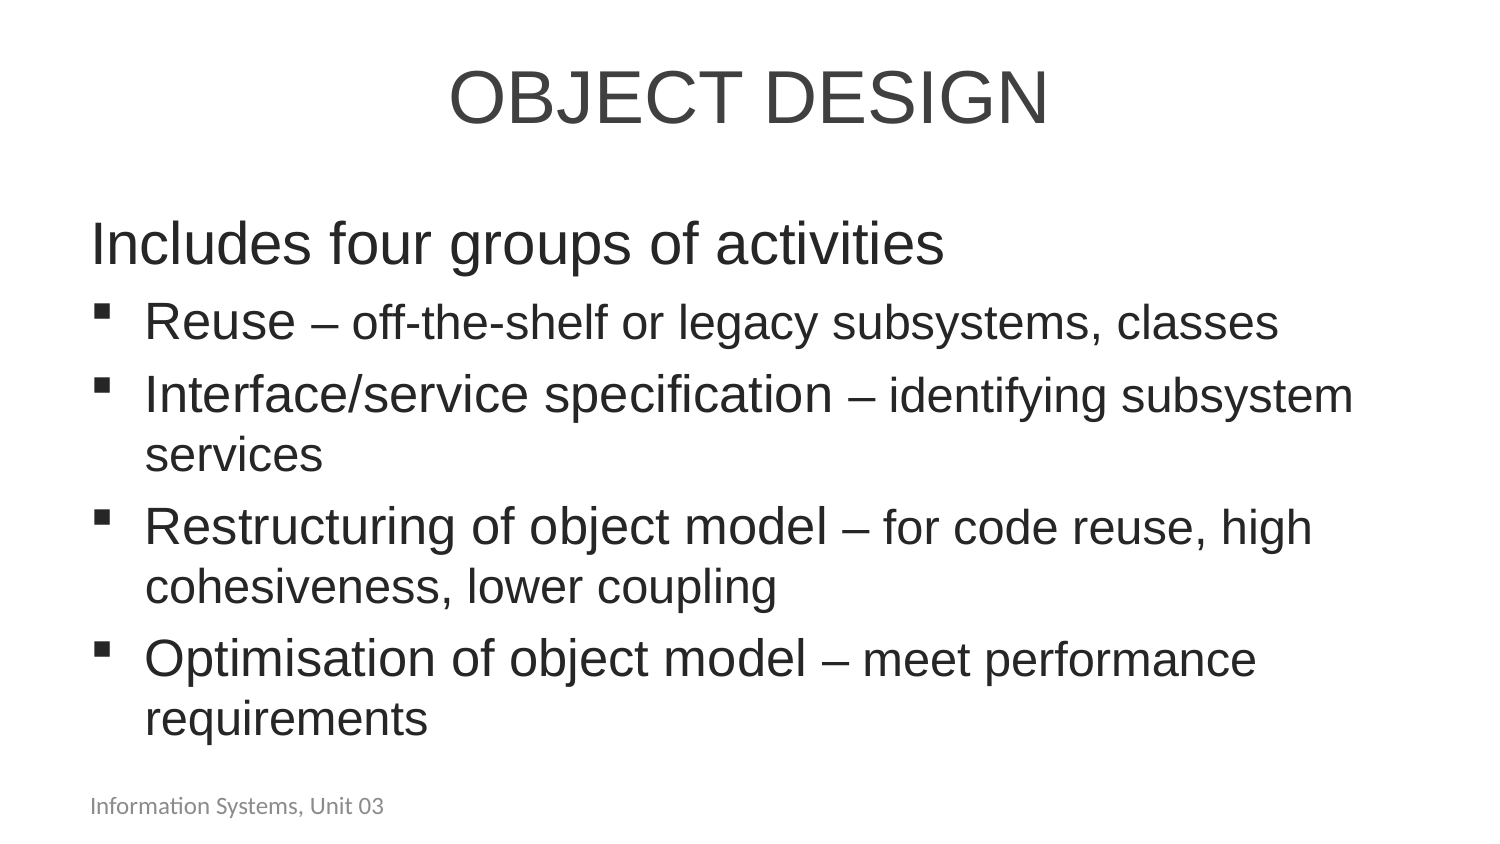

# Object design
Includes four groups of activities
Reuse – off-the-shelf or legacy subsystems, classes
Interface/service specification – identifying subsystem services
Restructuring of object model – for code reuse, high cohesiveness, lower coupling
Optimisation of object model – meet performance requirements
Information Systems, Unit 03
129